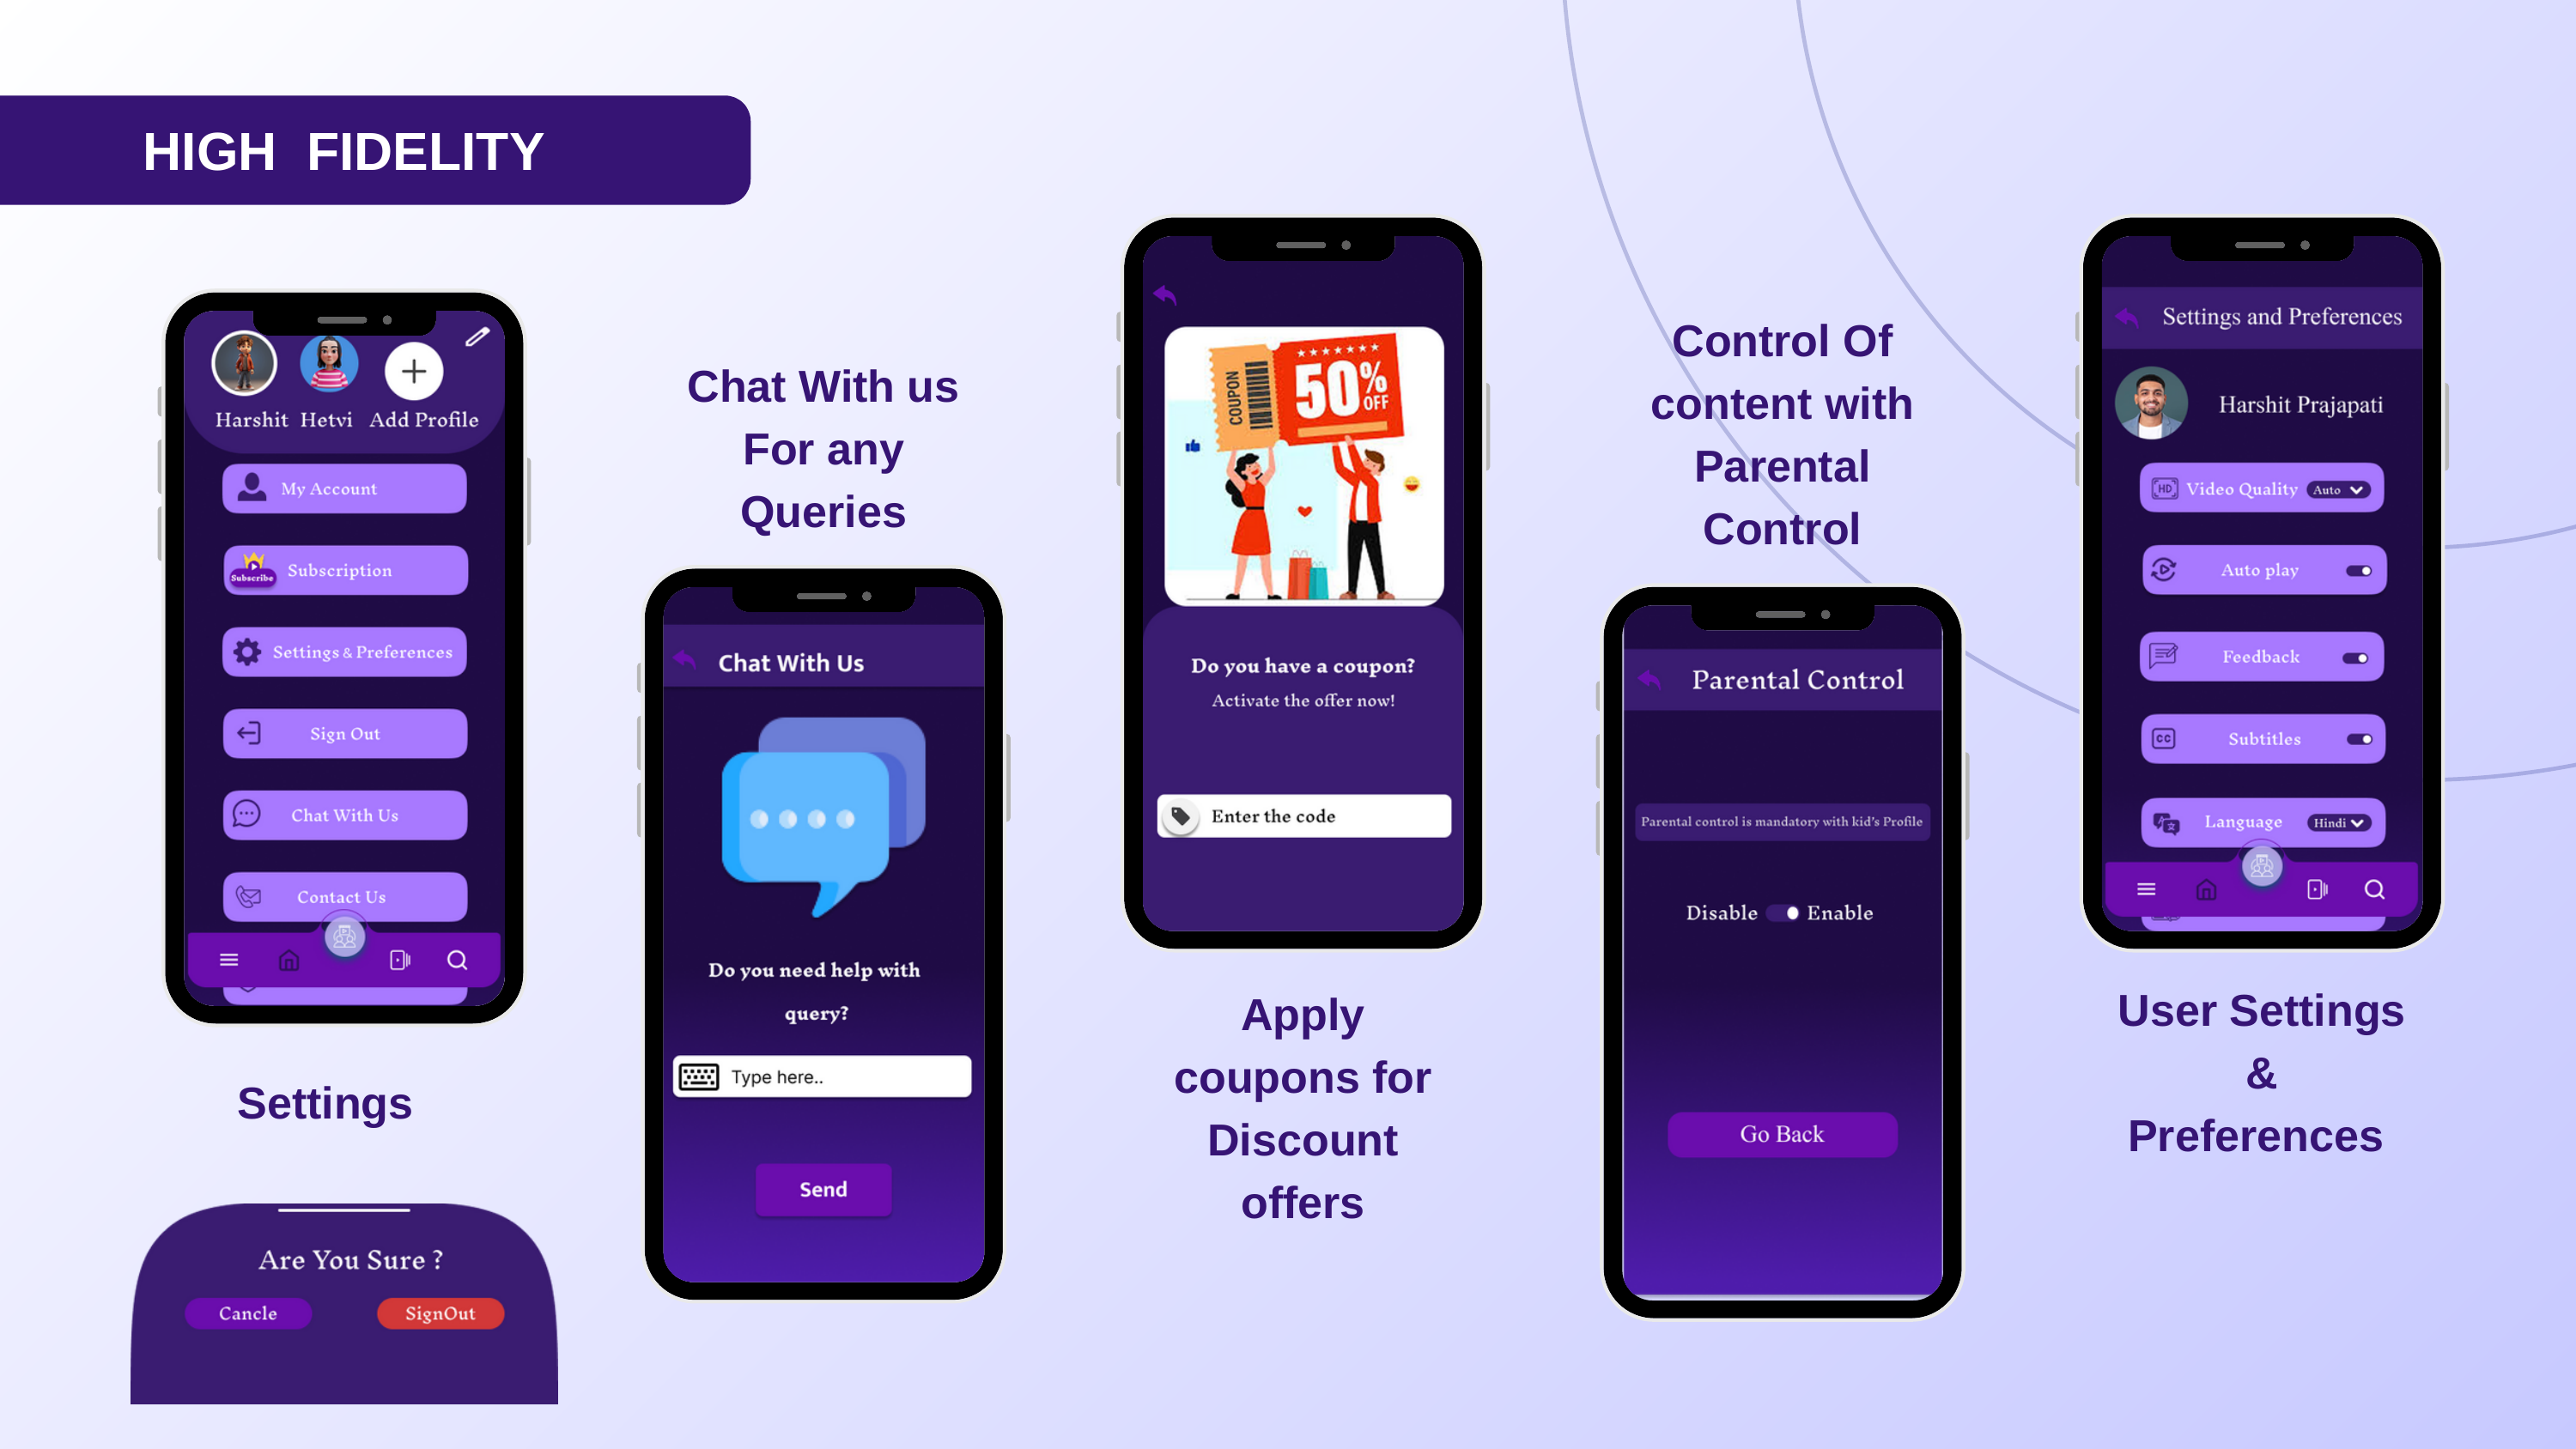

HIGH  FIDELITY

Control Of content with Parental Control
Chat With us For any Queries

User Settings & Preferences
Apply coupons for Discount offers
Settings